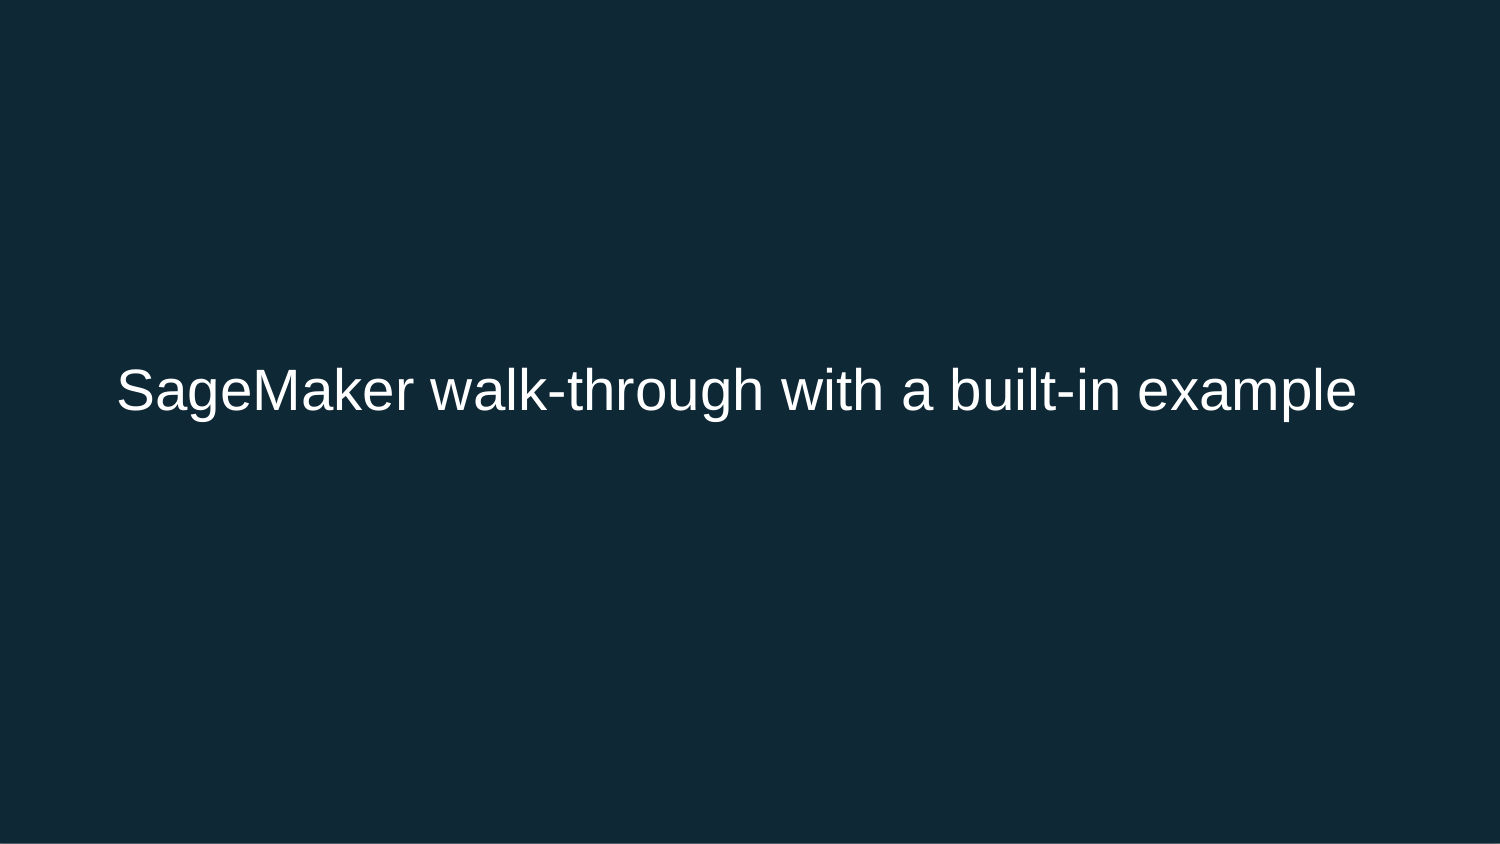

# SageMaker walk-through with a built-in example